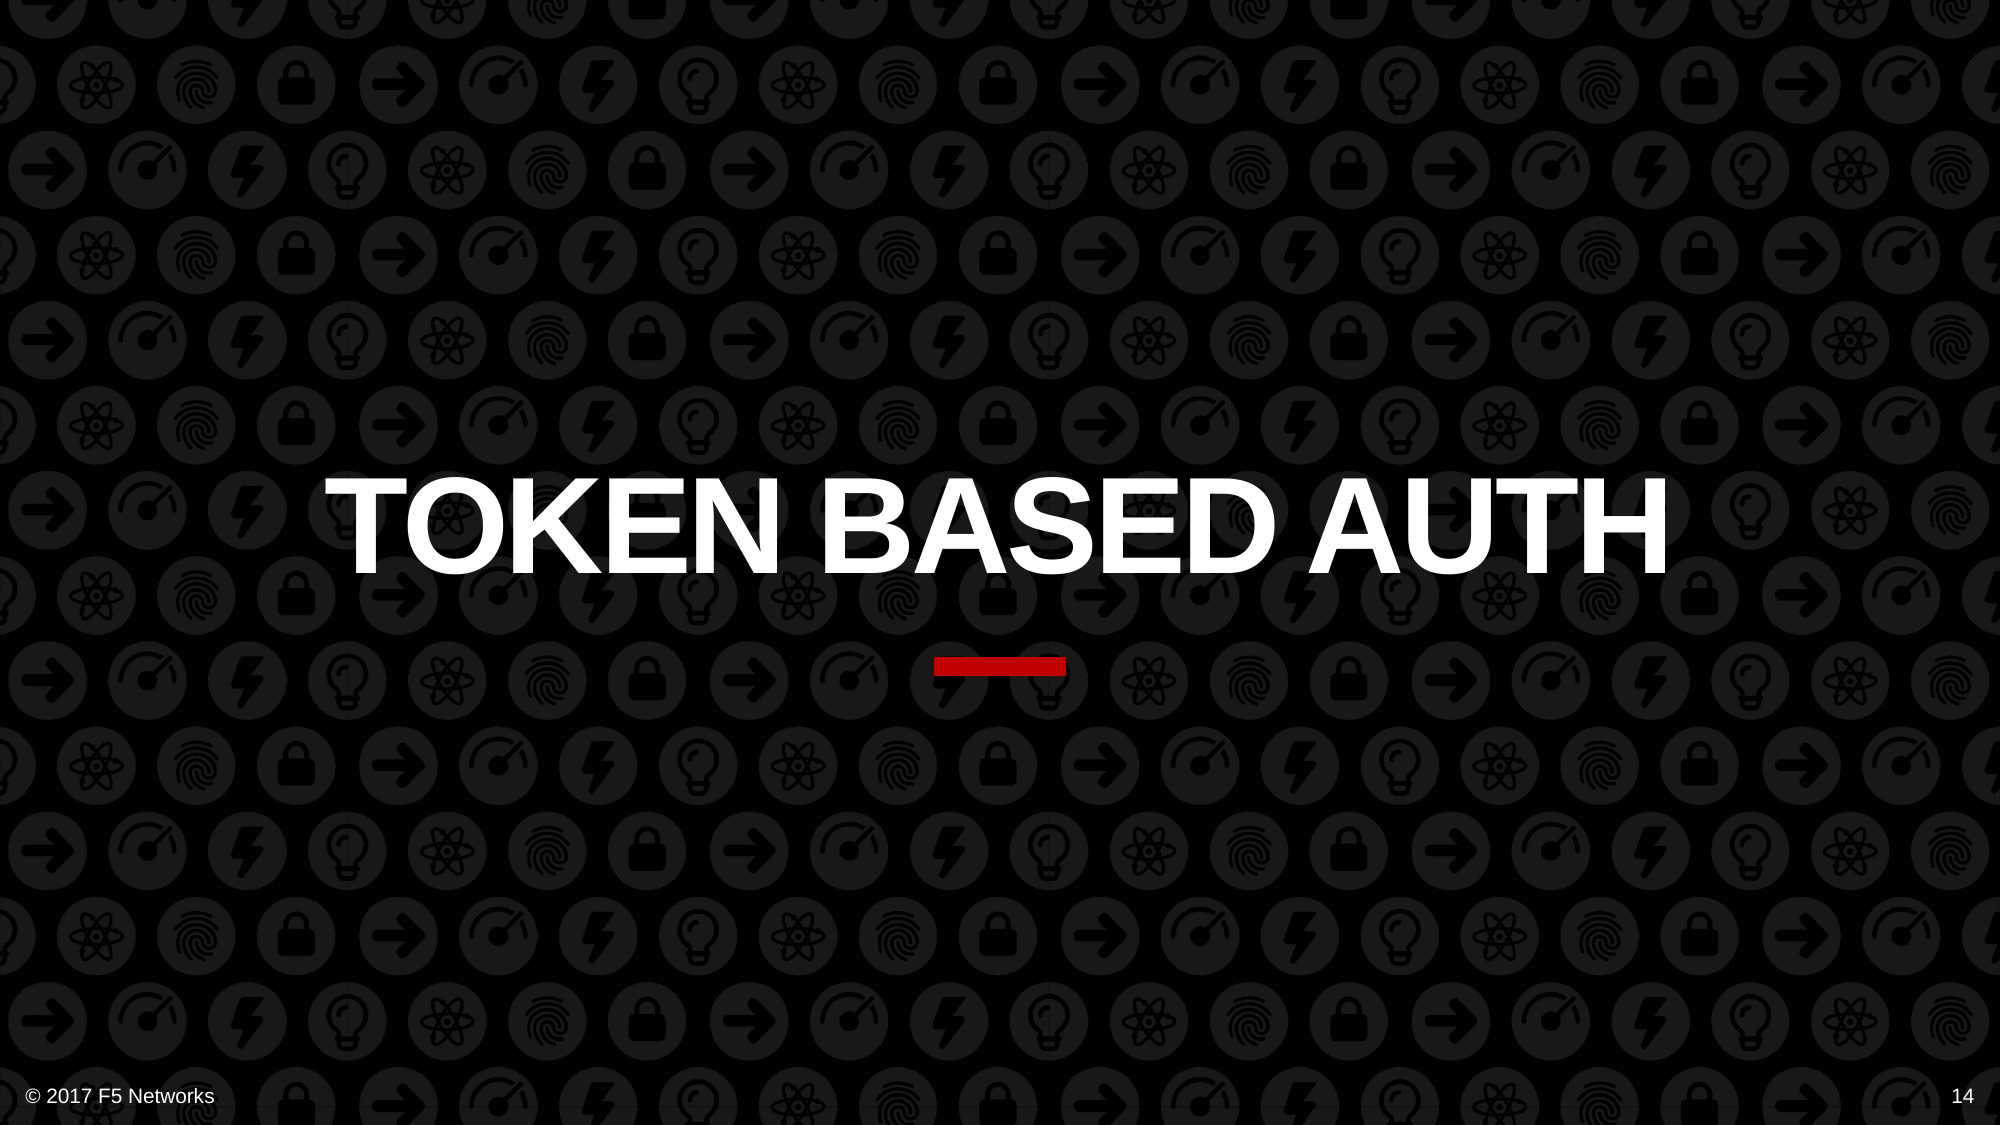

# Token based auth
© 2017 F5 Networks
14